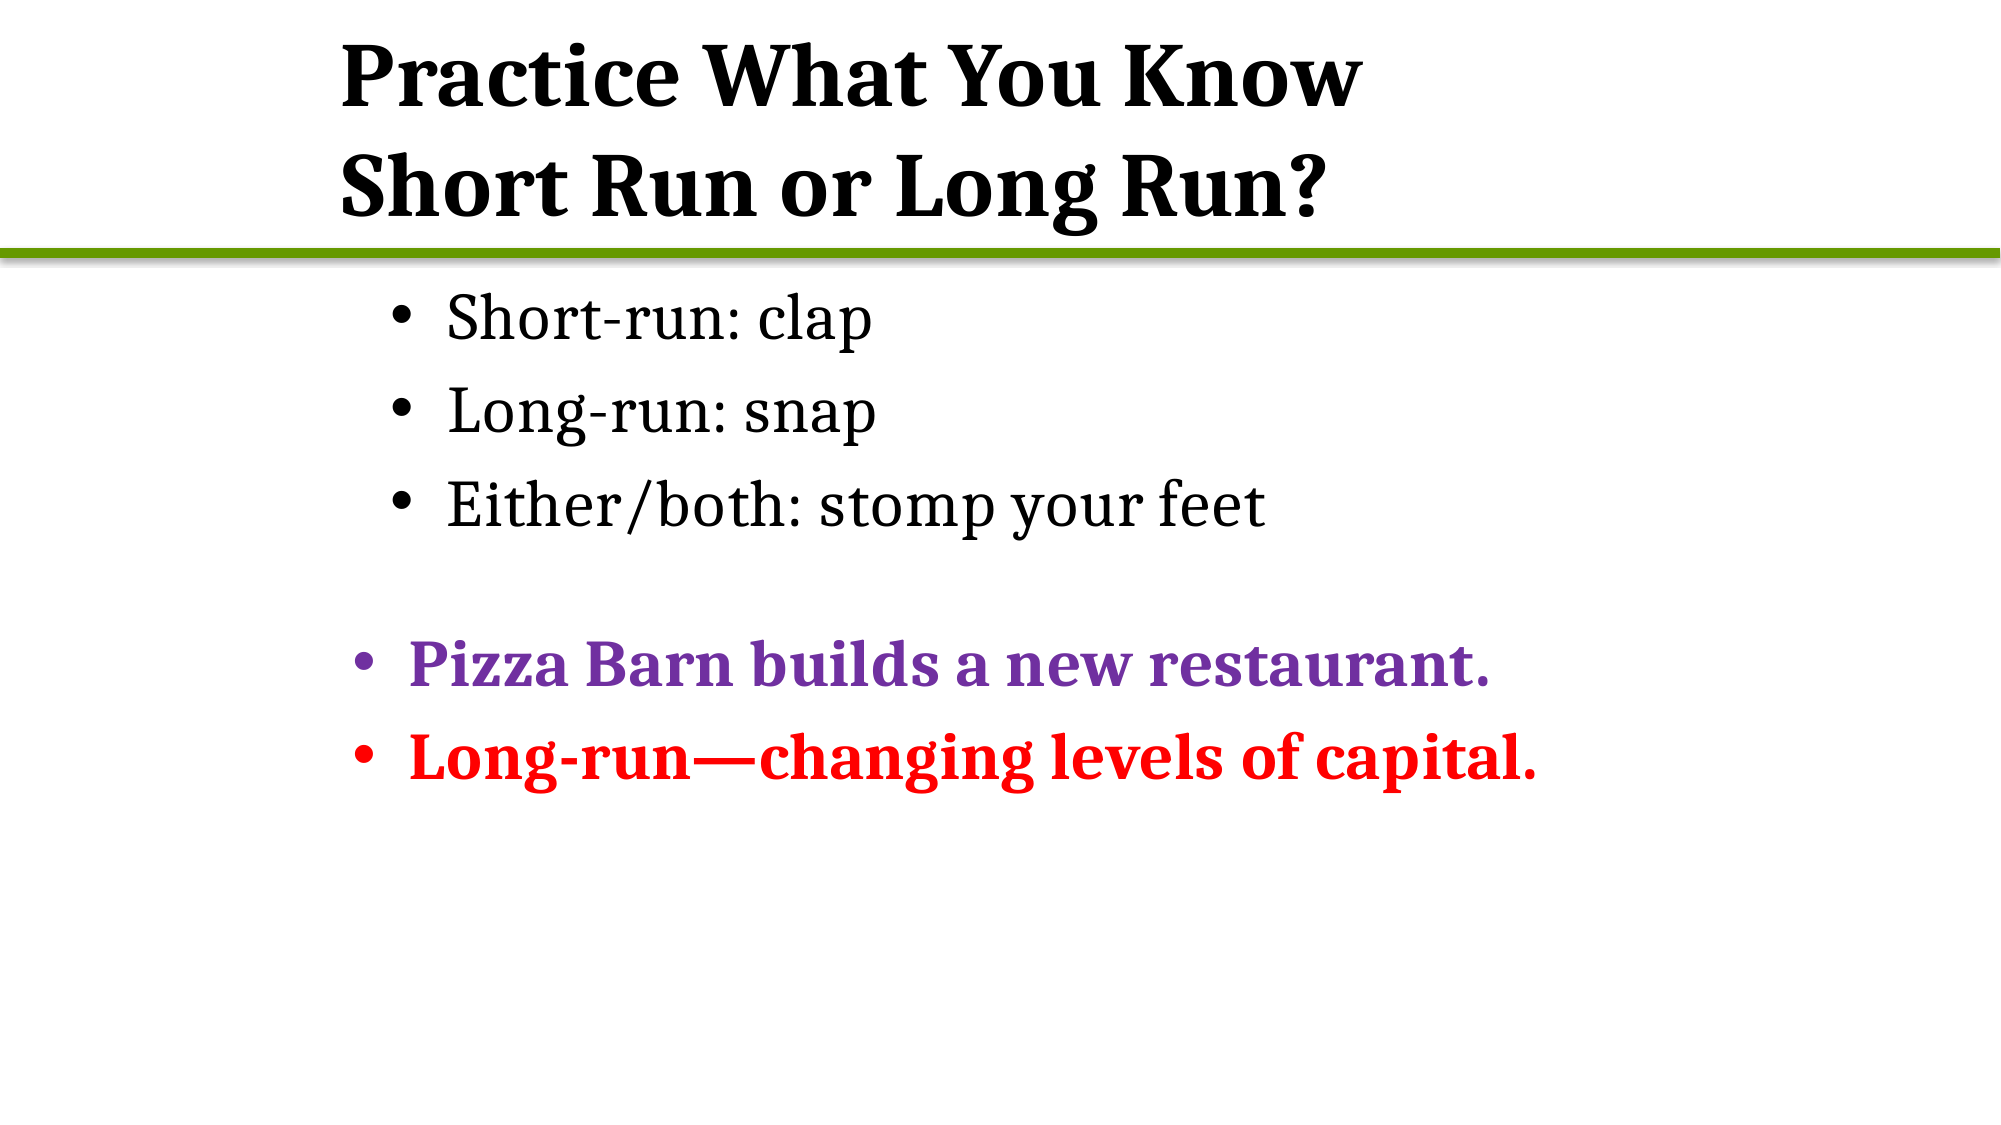

# Practice What You Know Short Run or Long Run?
Short-run: clap
Long-run: snap
Either/both: stomp your feet
Pizza Barn builds a new restaurant.
Long-run—changing levels of capital.